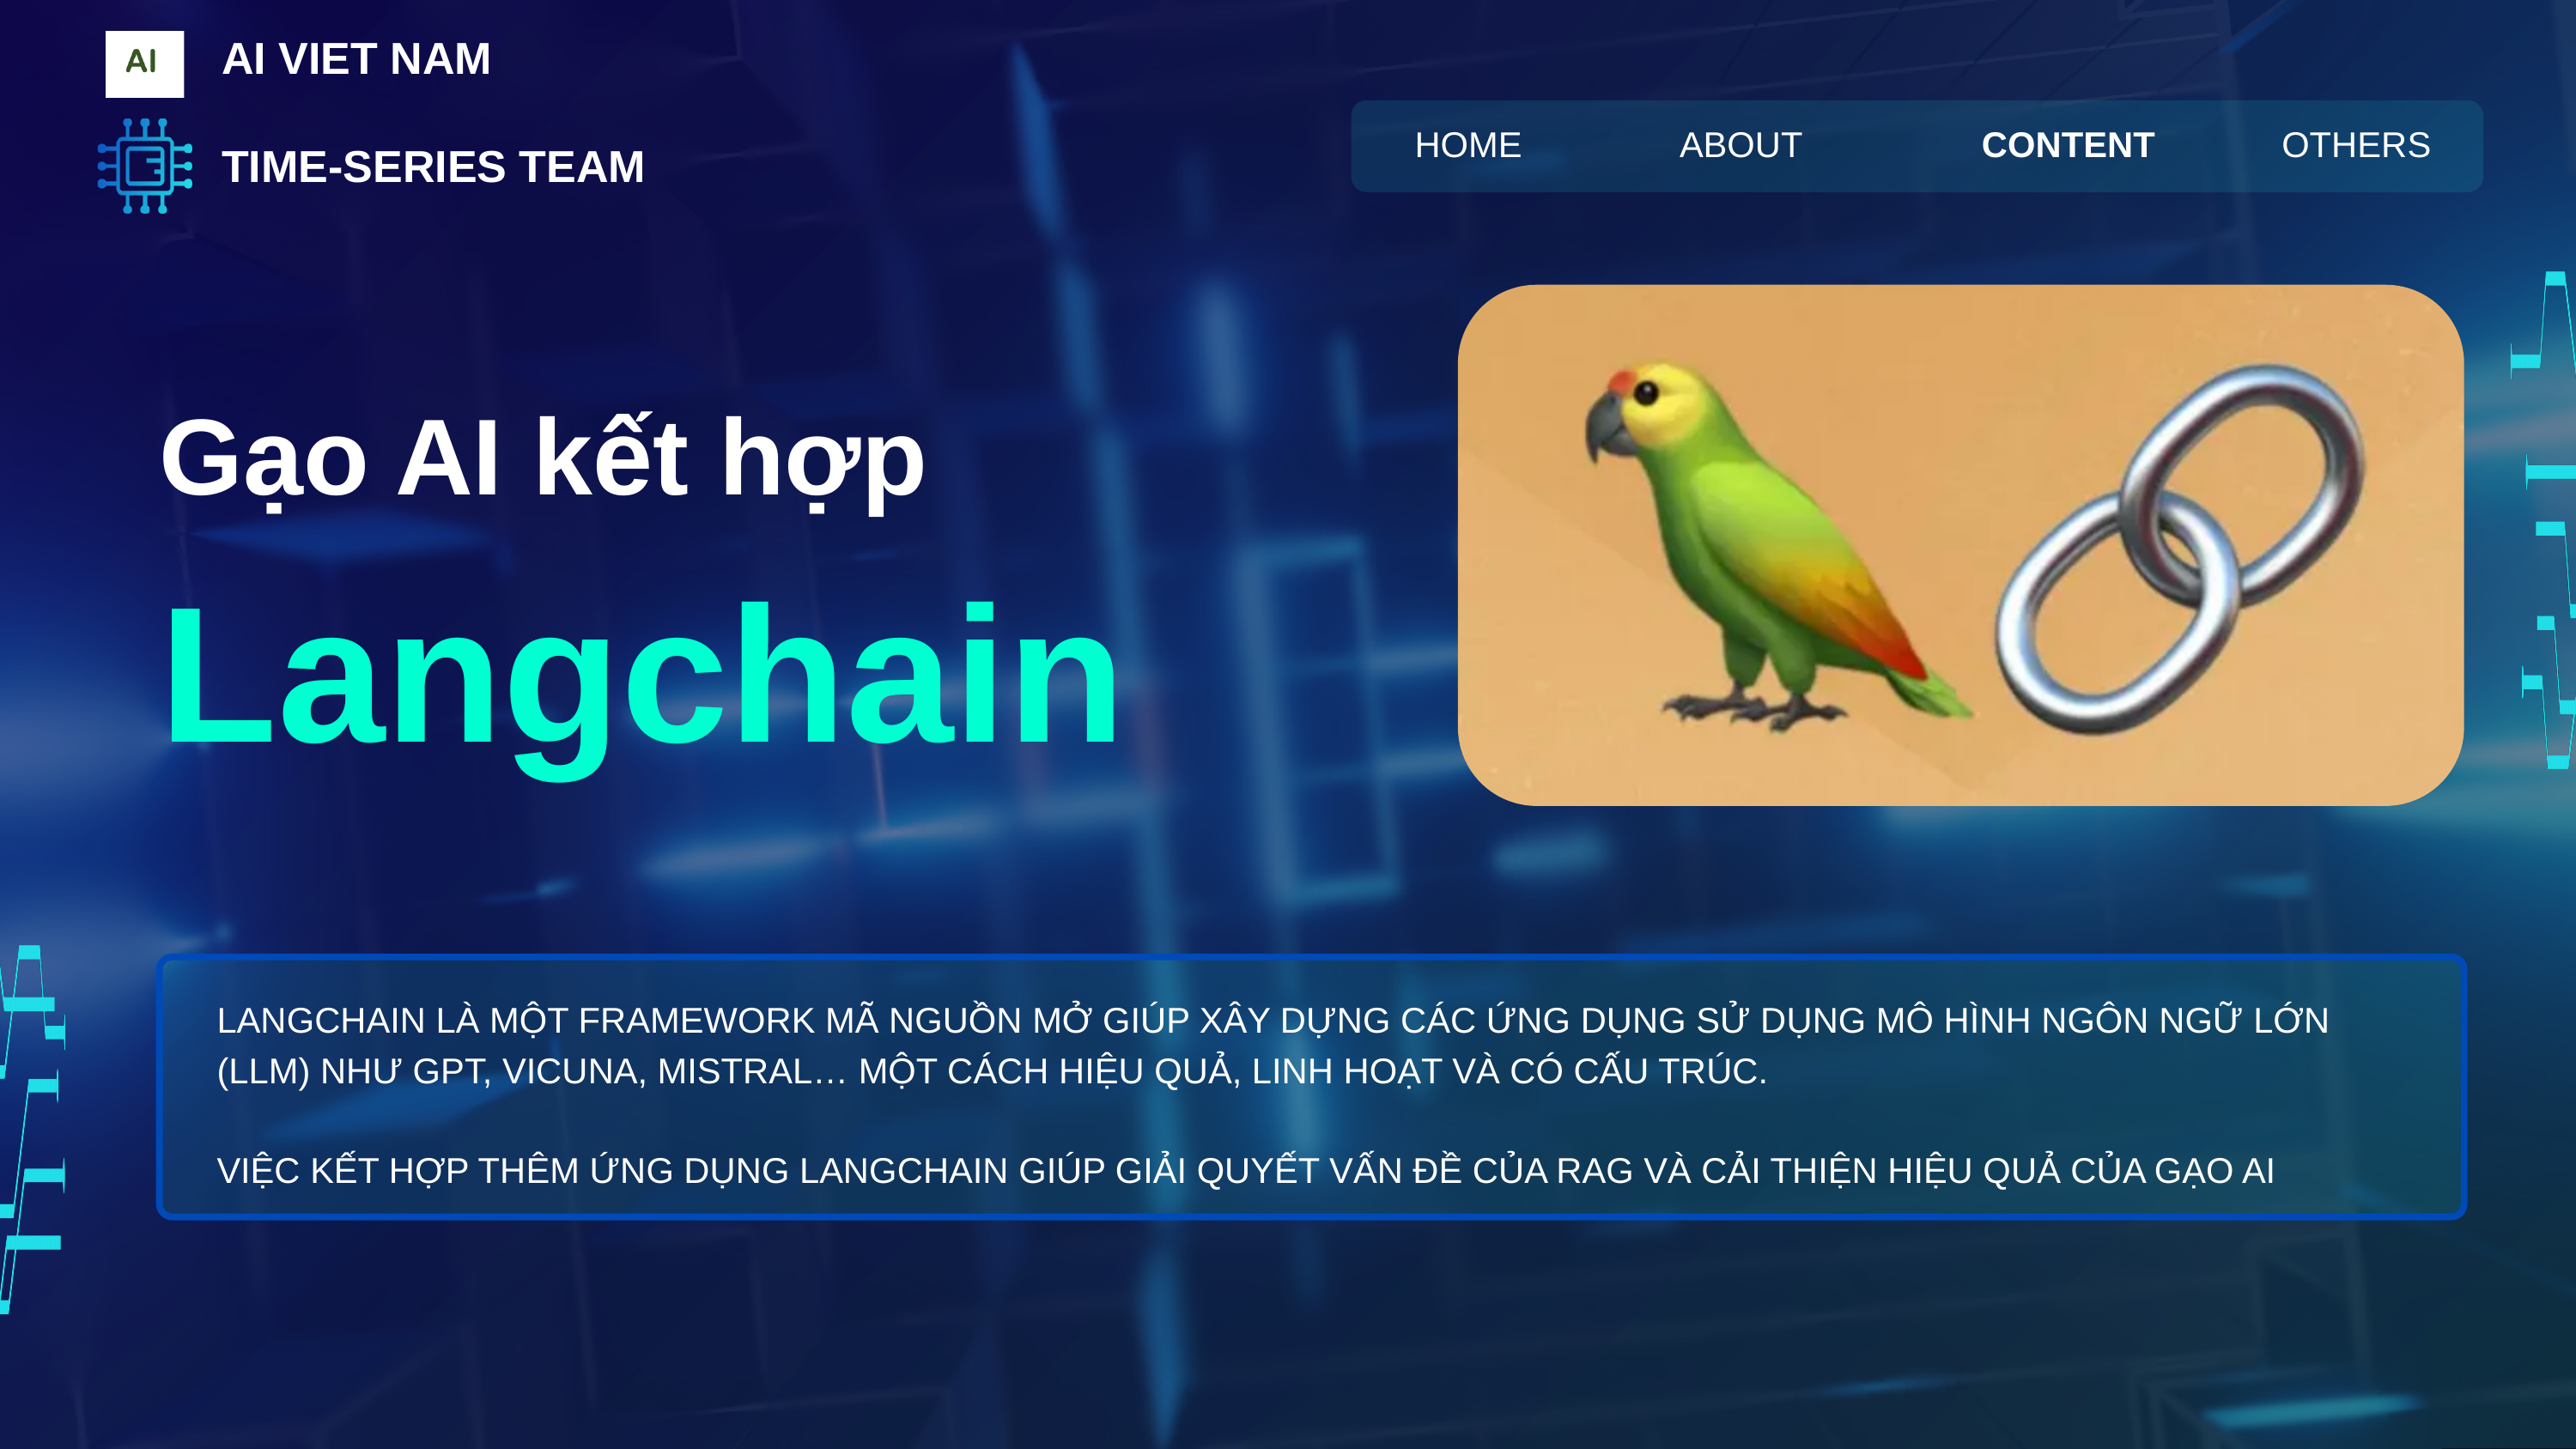

AI VIET NAM

HOME
ABOUT
CONTENT
OTHERS

TIME-SERIES TEAM

Gạo AI kết hợp

Langchain

LANGCHAIN LÀ MỘT FRAMEWORK MÃ NGUỒN MỞ GIÚP XÂY DỰNG CÁC ỨNG DỤNG SỬ DỤNG MÔ HÌNH NGÔN NGỮ LỚN (LLM) NHƯ GPT, VICUNA, MISTRAL… MỘT CÁCH HIỆU QUẢ, LINH HOẠT VÀ CÓ CẤU TRÚC.

VIỆC KẾT HỢP THÊM ỨNG DỤNG LANGCHAIN GIÚP GIẢI QUYẾT VẤN ĐỀ CỦA RAG VÀ CẢI THIỆN HIỆU QUẢ CỦA GẠO AI